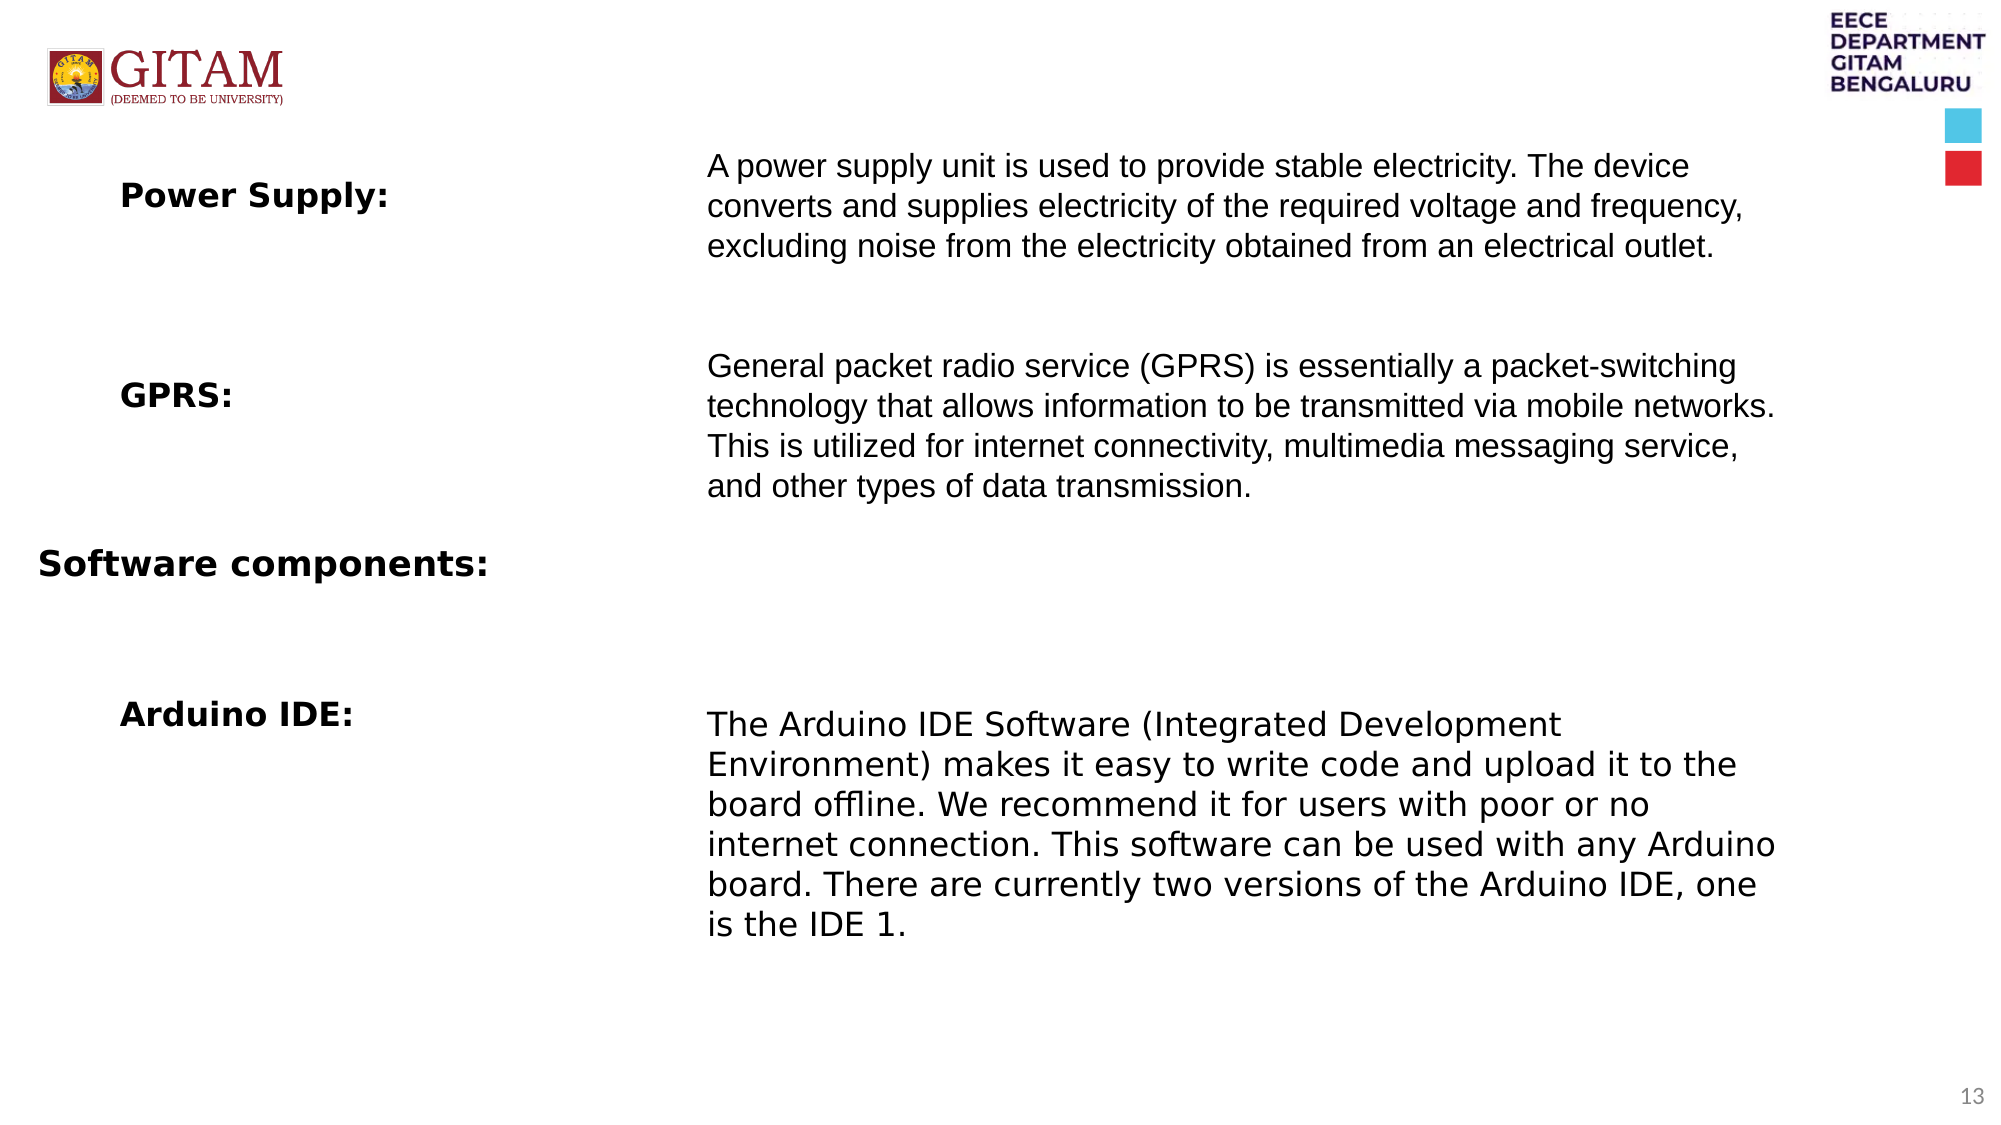

A power supply unit is used to provide stable electricity. The device converts and supplies electricity of the required voltage and frequency, excluding noise from the electricity obtained from an electrical outlet.

General packet radio service (GPRS) is essentially a packet-switching technology that allows information to be transmitted via mobile networks. This is utilized for internet connectivity, multimedia messaging service, and other types of data transmission.

The Arduino IDE Software (Integrated Development Environment) makes it easy to write code and upload it to the board offline. We recommend it for users with poor or no internet connection. This software can be used with any Arduino board. There are currently two versions of the Arduino IDE, one is the IDE 1.

Power Supply:

GPRS:

Arduino IDE:

Software components:
13